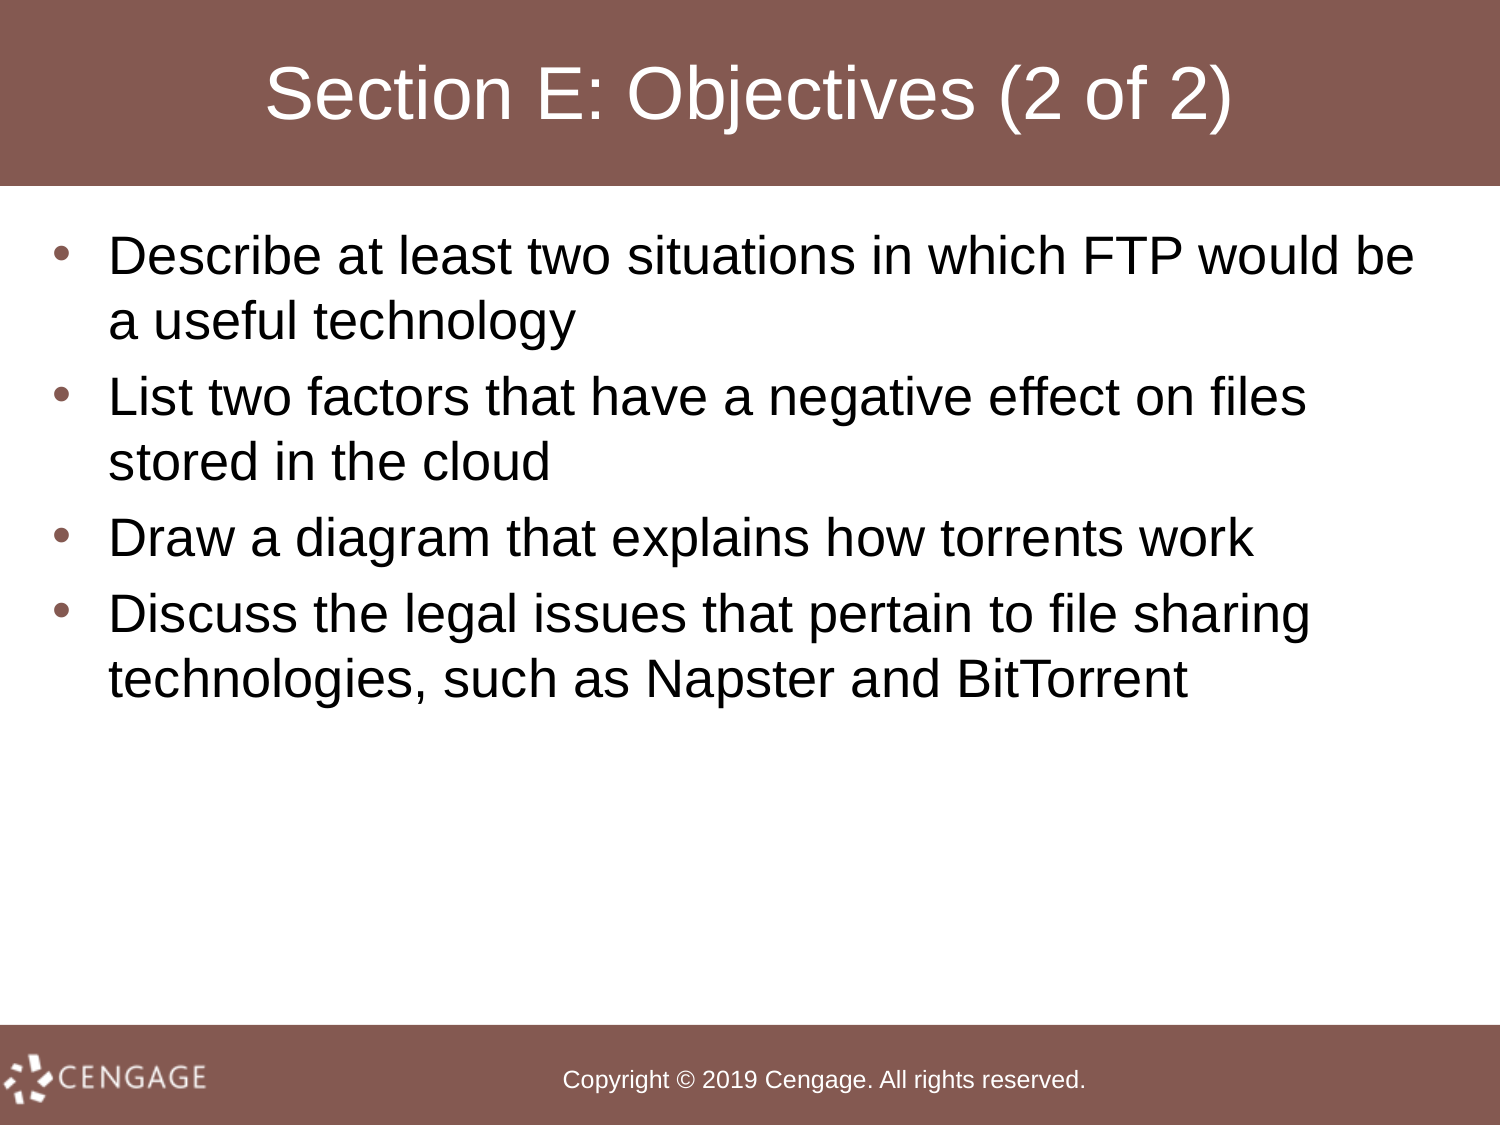

# Section E: Objectives (2 of 2)
Describe at least two situations in which FTP would be a useful technology
List two factors that have a negative effect on files stored in the cloud
Draw a diagram that explains how torrents work
Discuss the legal issues that pertain to file sharing technologies, such as Napster and BitTorrent